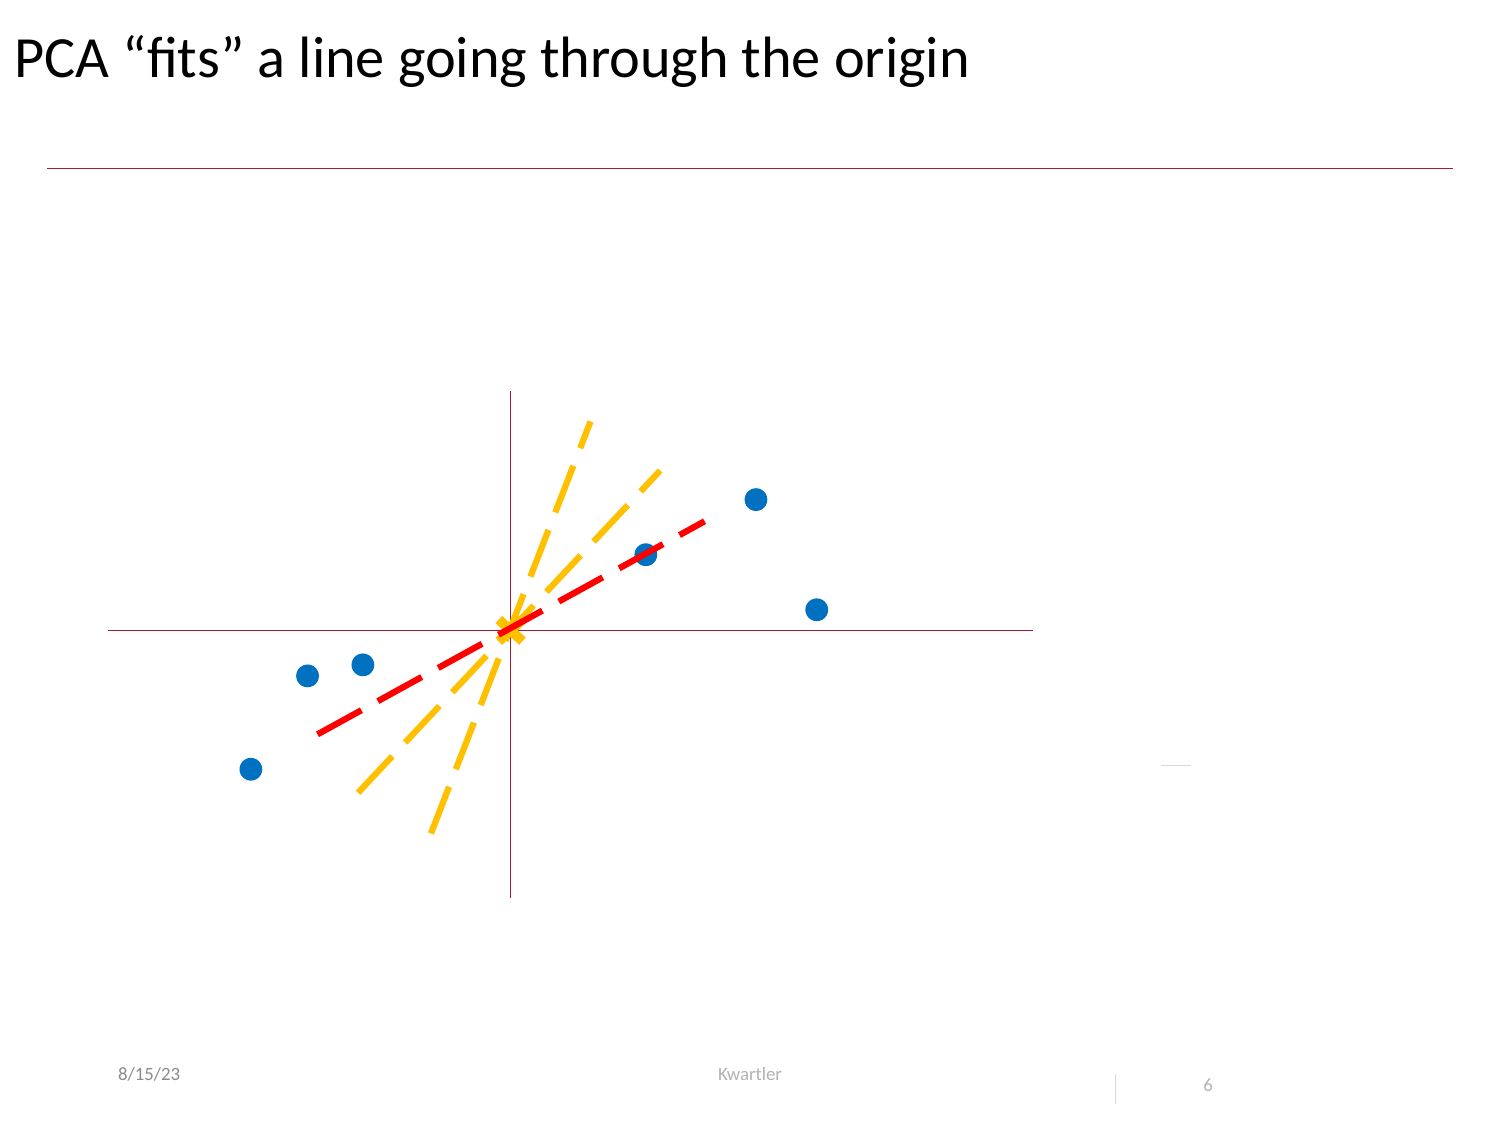

# PCA “fits” a line going through the origin

8/15/23
Kwartler
6